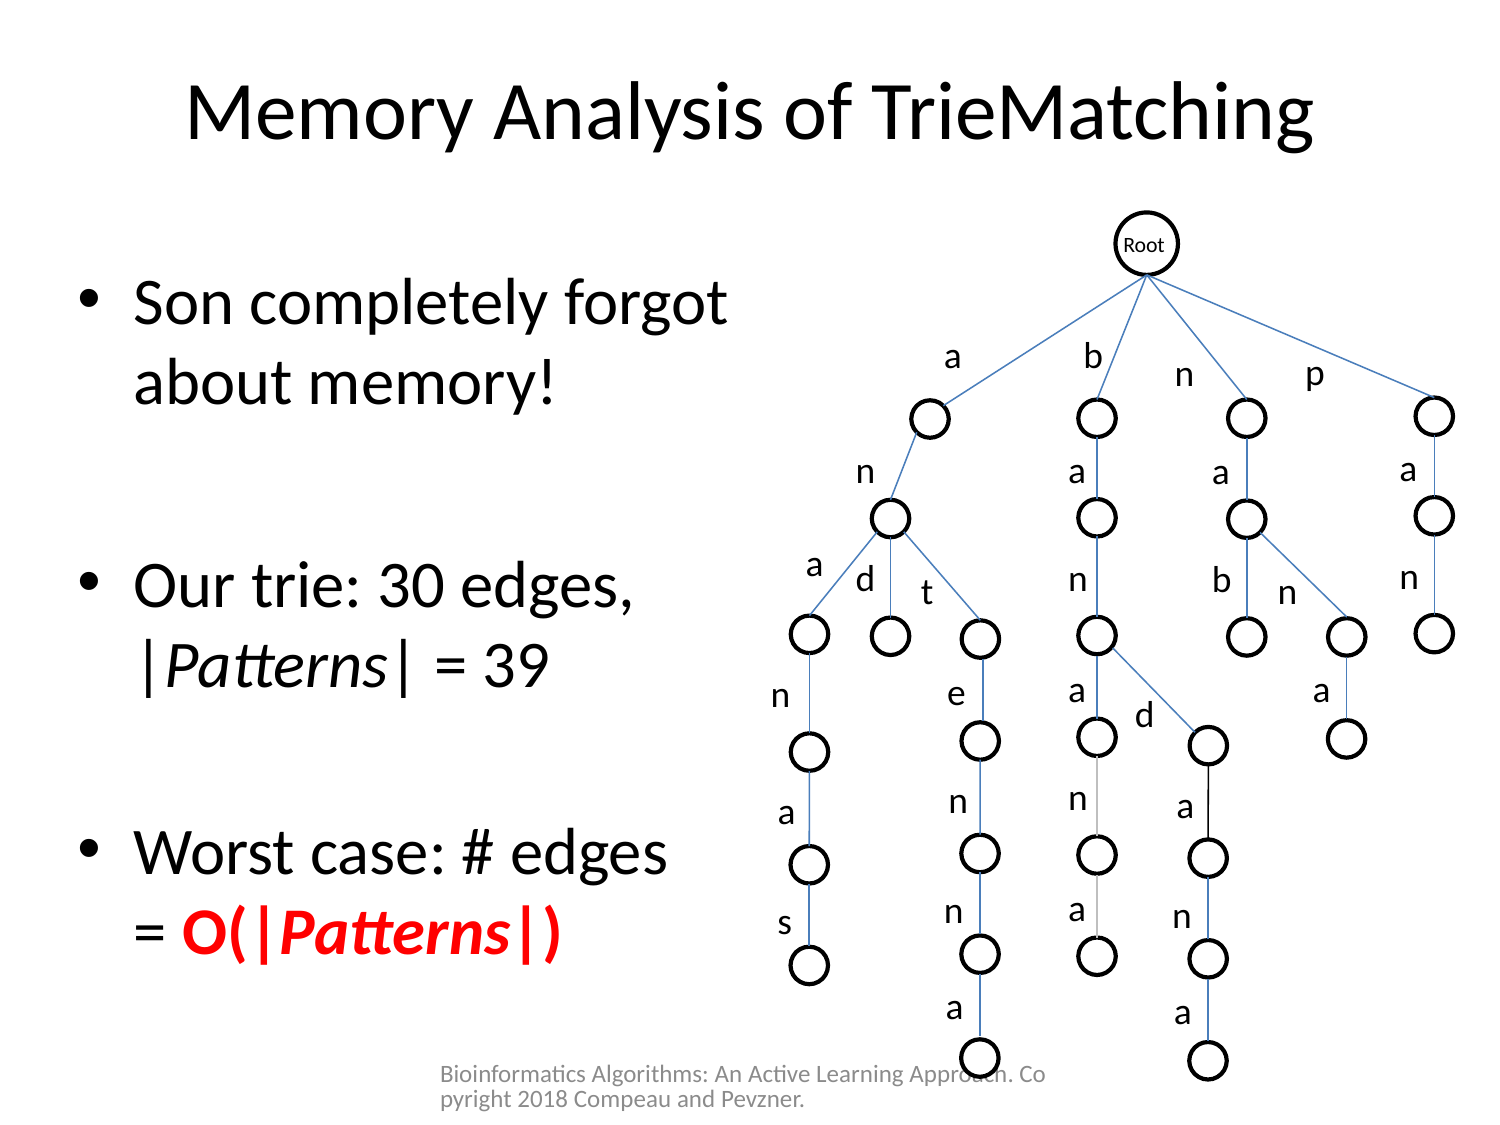

# Memory Analysis of TrieMatching

Root
b
a
p
n

a
a
n
a

a
n
n
d
b
t
n

a
a
e
n
d

n
n
a
a

a
n
n
s

a
a

Son completely forgot
about memory!

Our trie: 30 edges,
|Patterns| = 39

Worst case: # edges
= O(|Patterns|)
Bioinformatics Algorithms: An Active Learning Approach. Copyright 2018 Compeau and Pevzner.